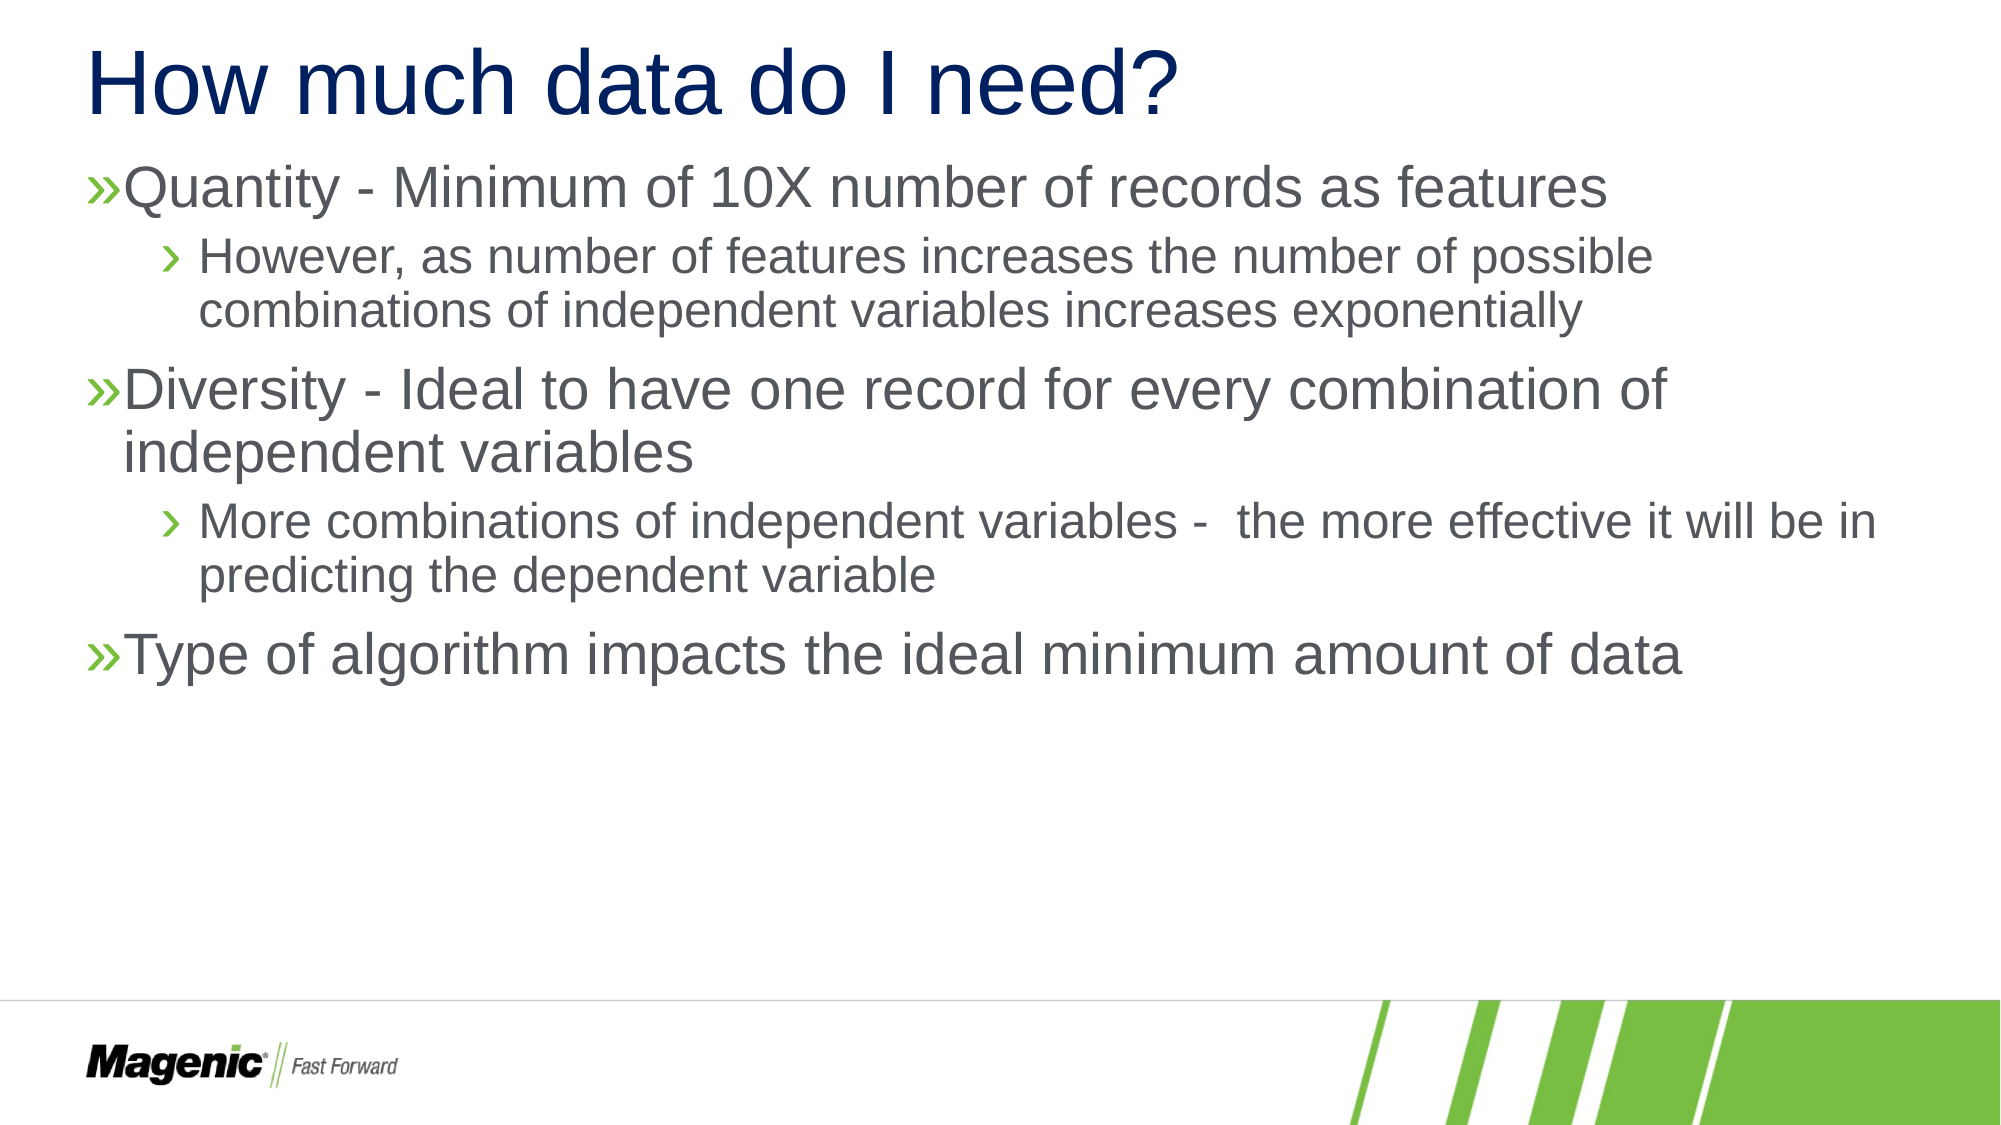

# How much data do I need?
Quantity - Minimum of 10X number of records as features
However, as number of features increases the number of possible combinations of independent variables increases exponentially
Diversity - Ideal to have one record for every combination of independent variables
More combinations of independent variables -  the more effective it will be in predicting the dependent variable
Type of algorithm impacts the ideal minimum amount of data